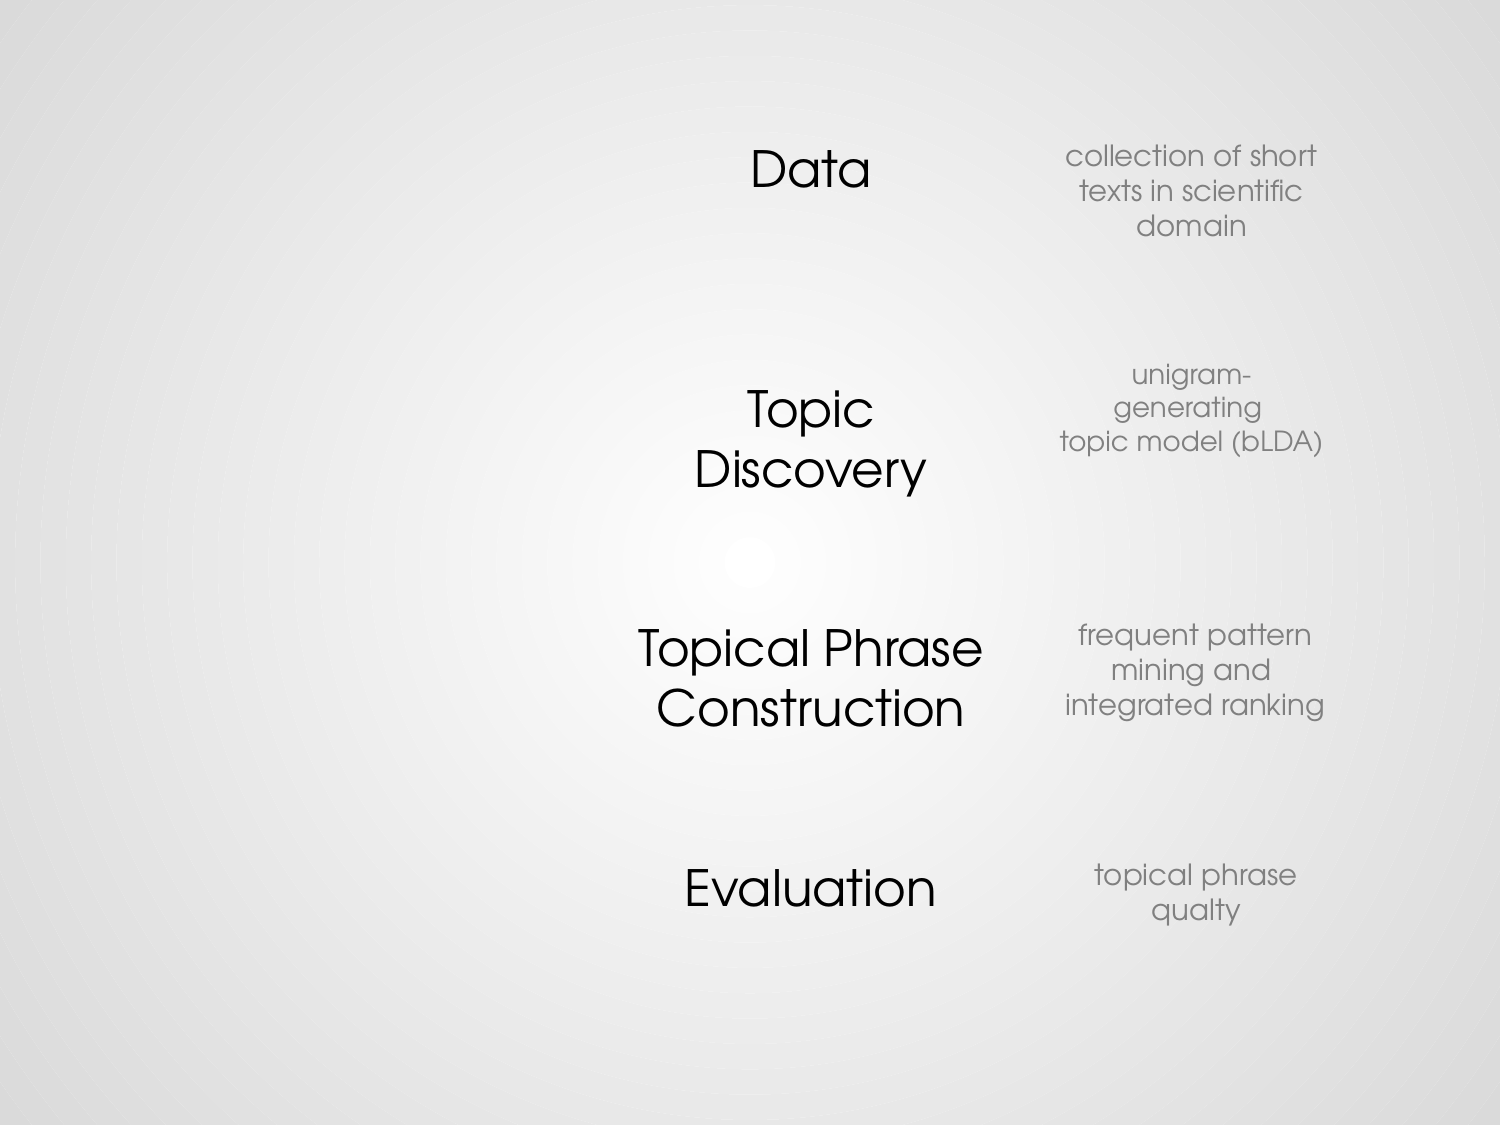

Data
collection of short texts in scientific domain
unigram-generating
topic model (bLDA)
Topic Discovery
Topical Phrase Construction
frequent pattern mining and  integrated ranking
Evaluation
topical phrase
qualty